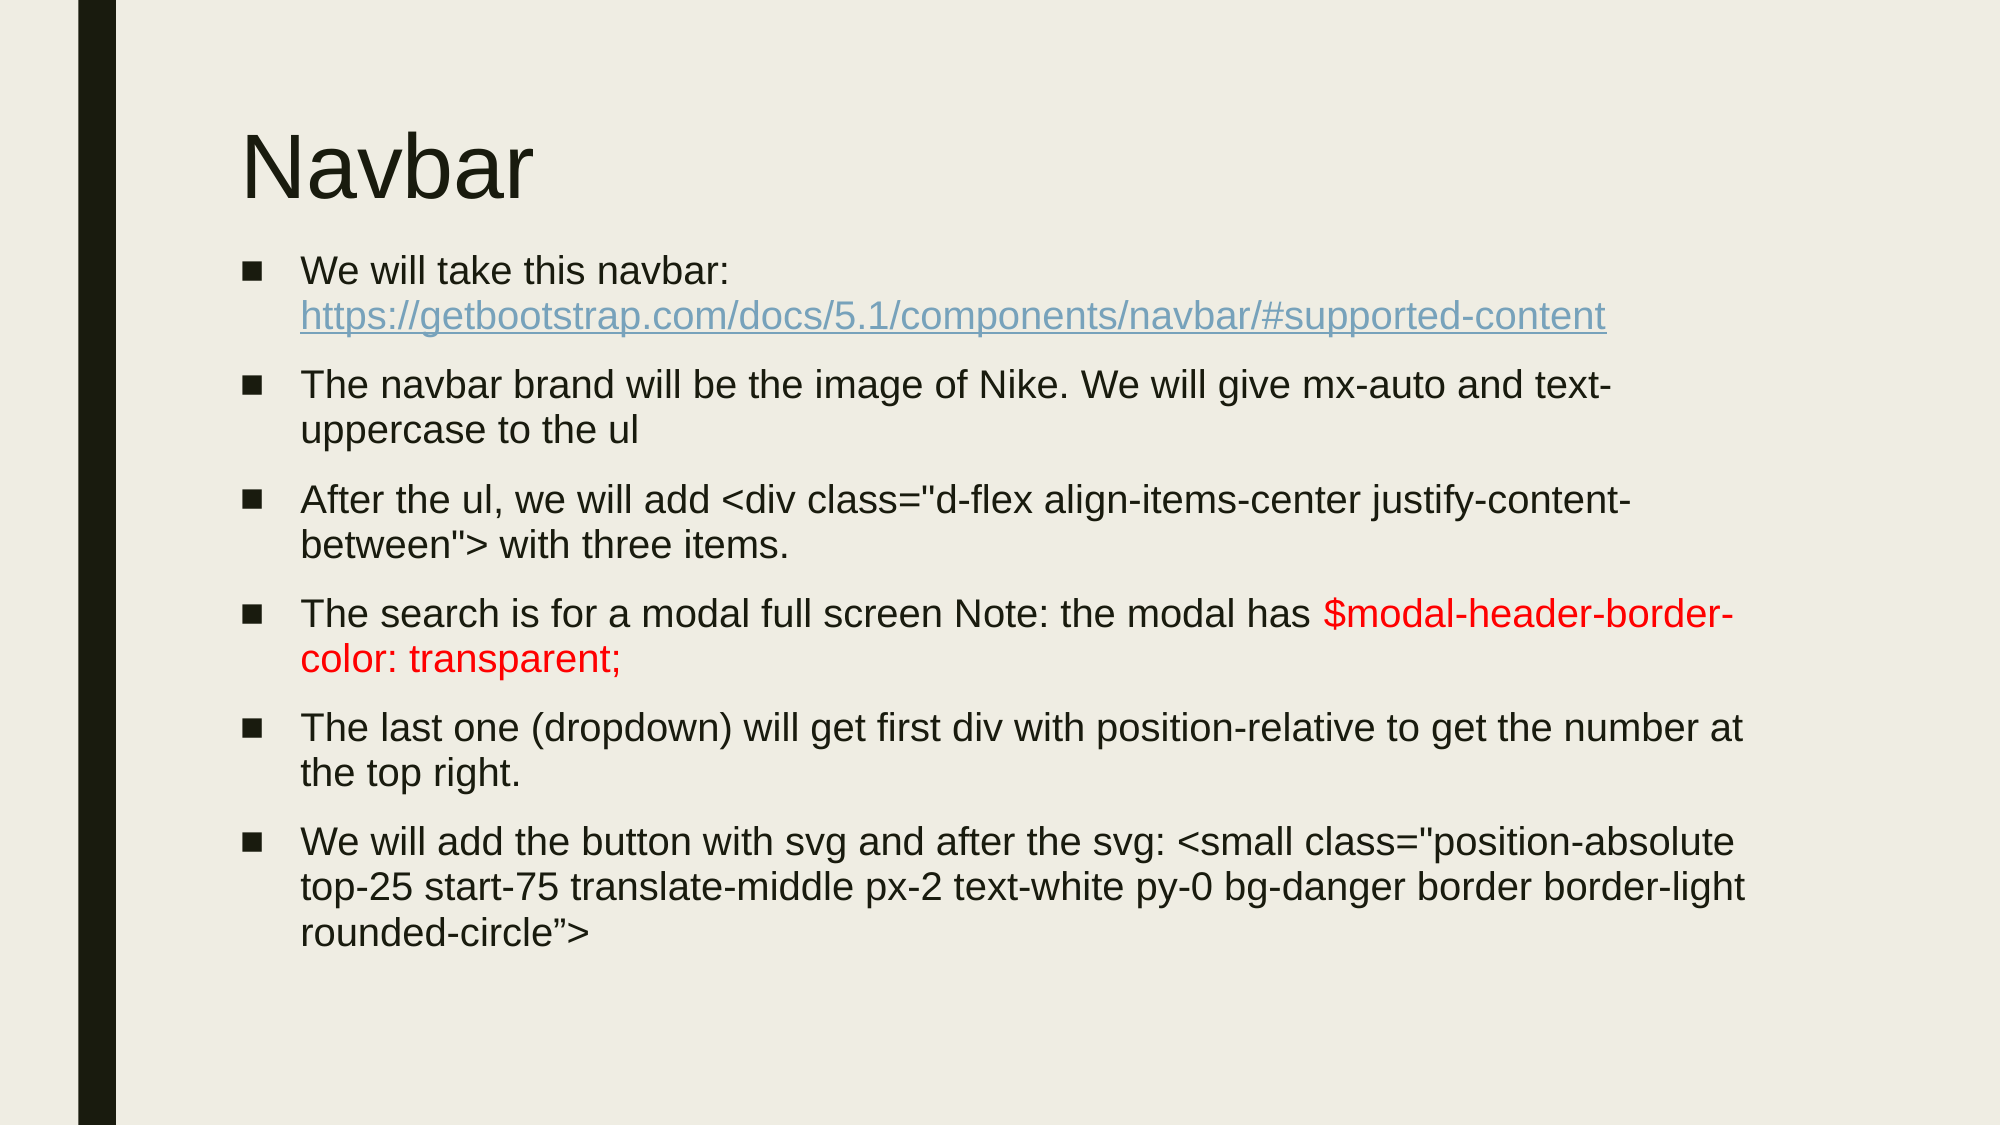

# Navbar
We will take this navbar: https://getbootstrap.com/docs/5.1/components/navbar/#supported-content
The navbar brand will be the image of Nike. We will give mx-auto and text-uppercase to the ul
After the ul, we will add <div class="d-flex align-items-center justify-content-between"> with three items.
The search is for a modal full screen Note: the modal has $modal-header-border-color: transparent;
The last one (dropdown) will get first div with position-relative to get the number at the top right.
We will add the button with svg and after the svg: <small class="position-absolute top-25 start-75 translate-middle px-2 text-white py-0 bg-danger border border-light rounded-circle”>